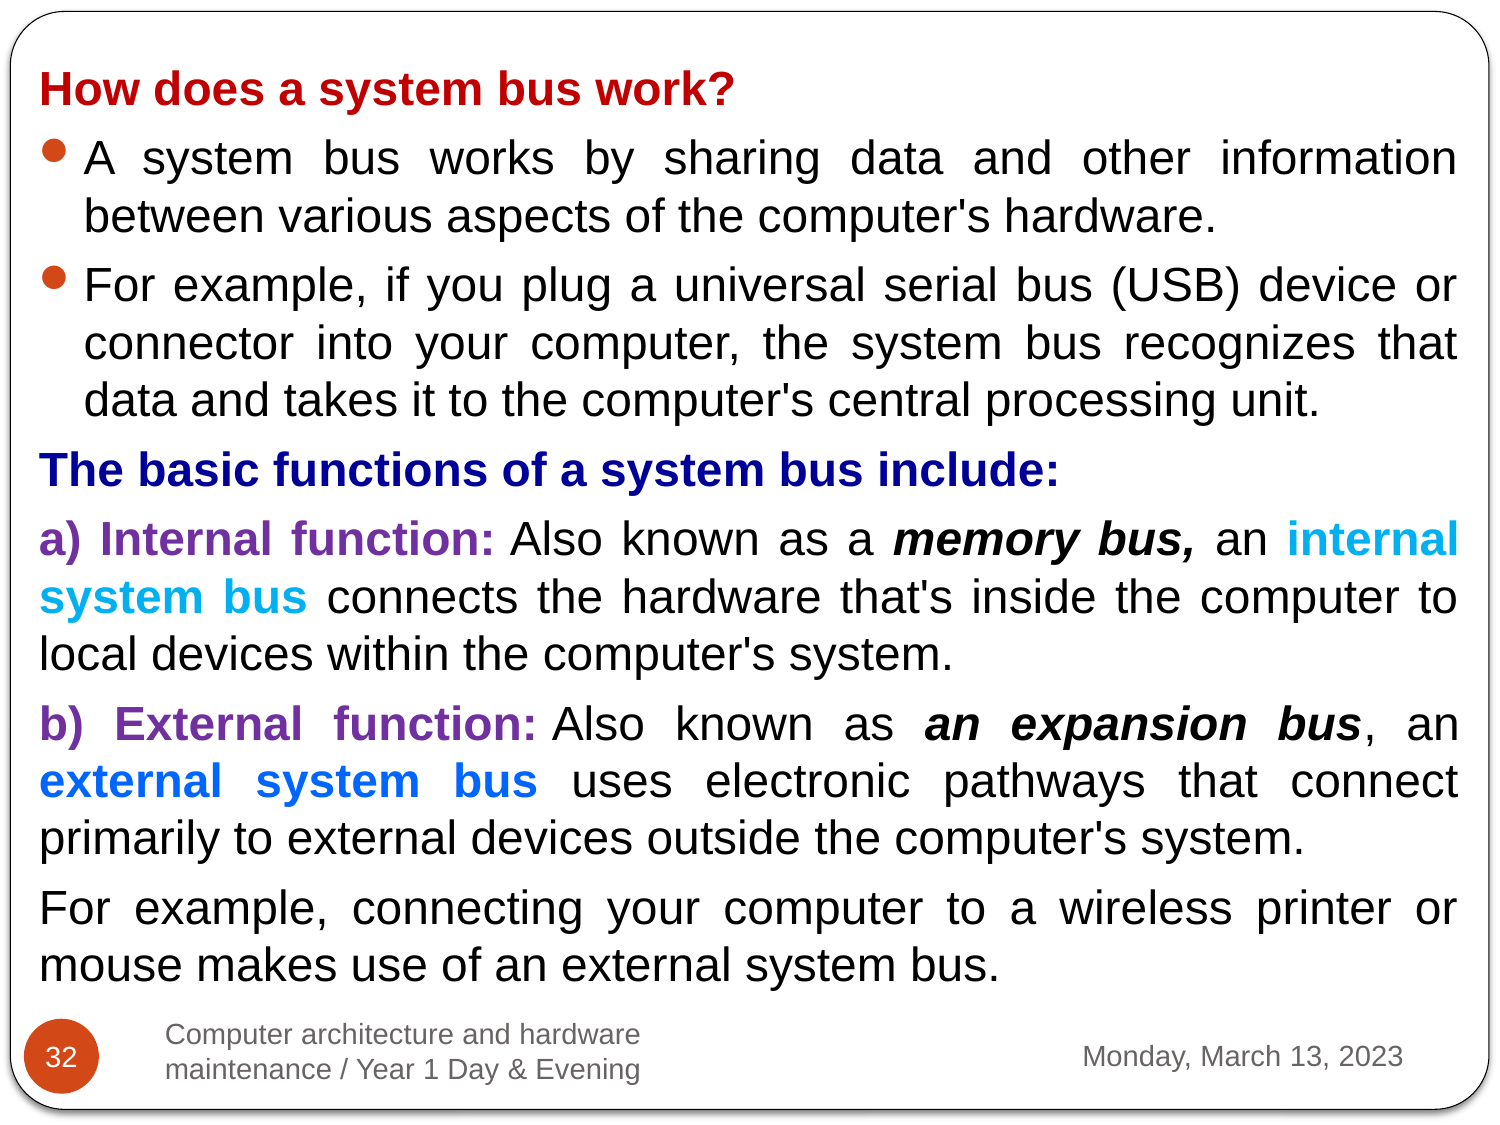

How does a system bus work?
A system bus works by sharing data and other information between various aspects of the computer's hardware.
For example, if you plug a universal serial bus (USB) device or connector into your computer, the system bus recognizes that data and takes it to the computer's central processing unit.
The basic functions of a system bus include:
a) Internal function: Also known as a memory bus, an internal system bus connects the hardware that's inside the computer to local devices within the computer's system.
b) External function: Also known as an expansion bus, an external system bus uses electronic pathways that connect primarily to external devices outside the computer's system.
For example, connecting your computer to a wireless printer or mouse makes use of an external system bus.
Computer architecture and hardware maintenance / Year 1 Day & Evening
Monday, March 13, 2023
32